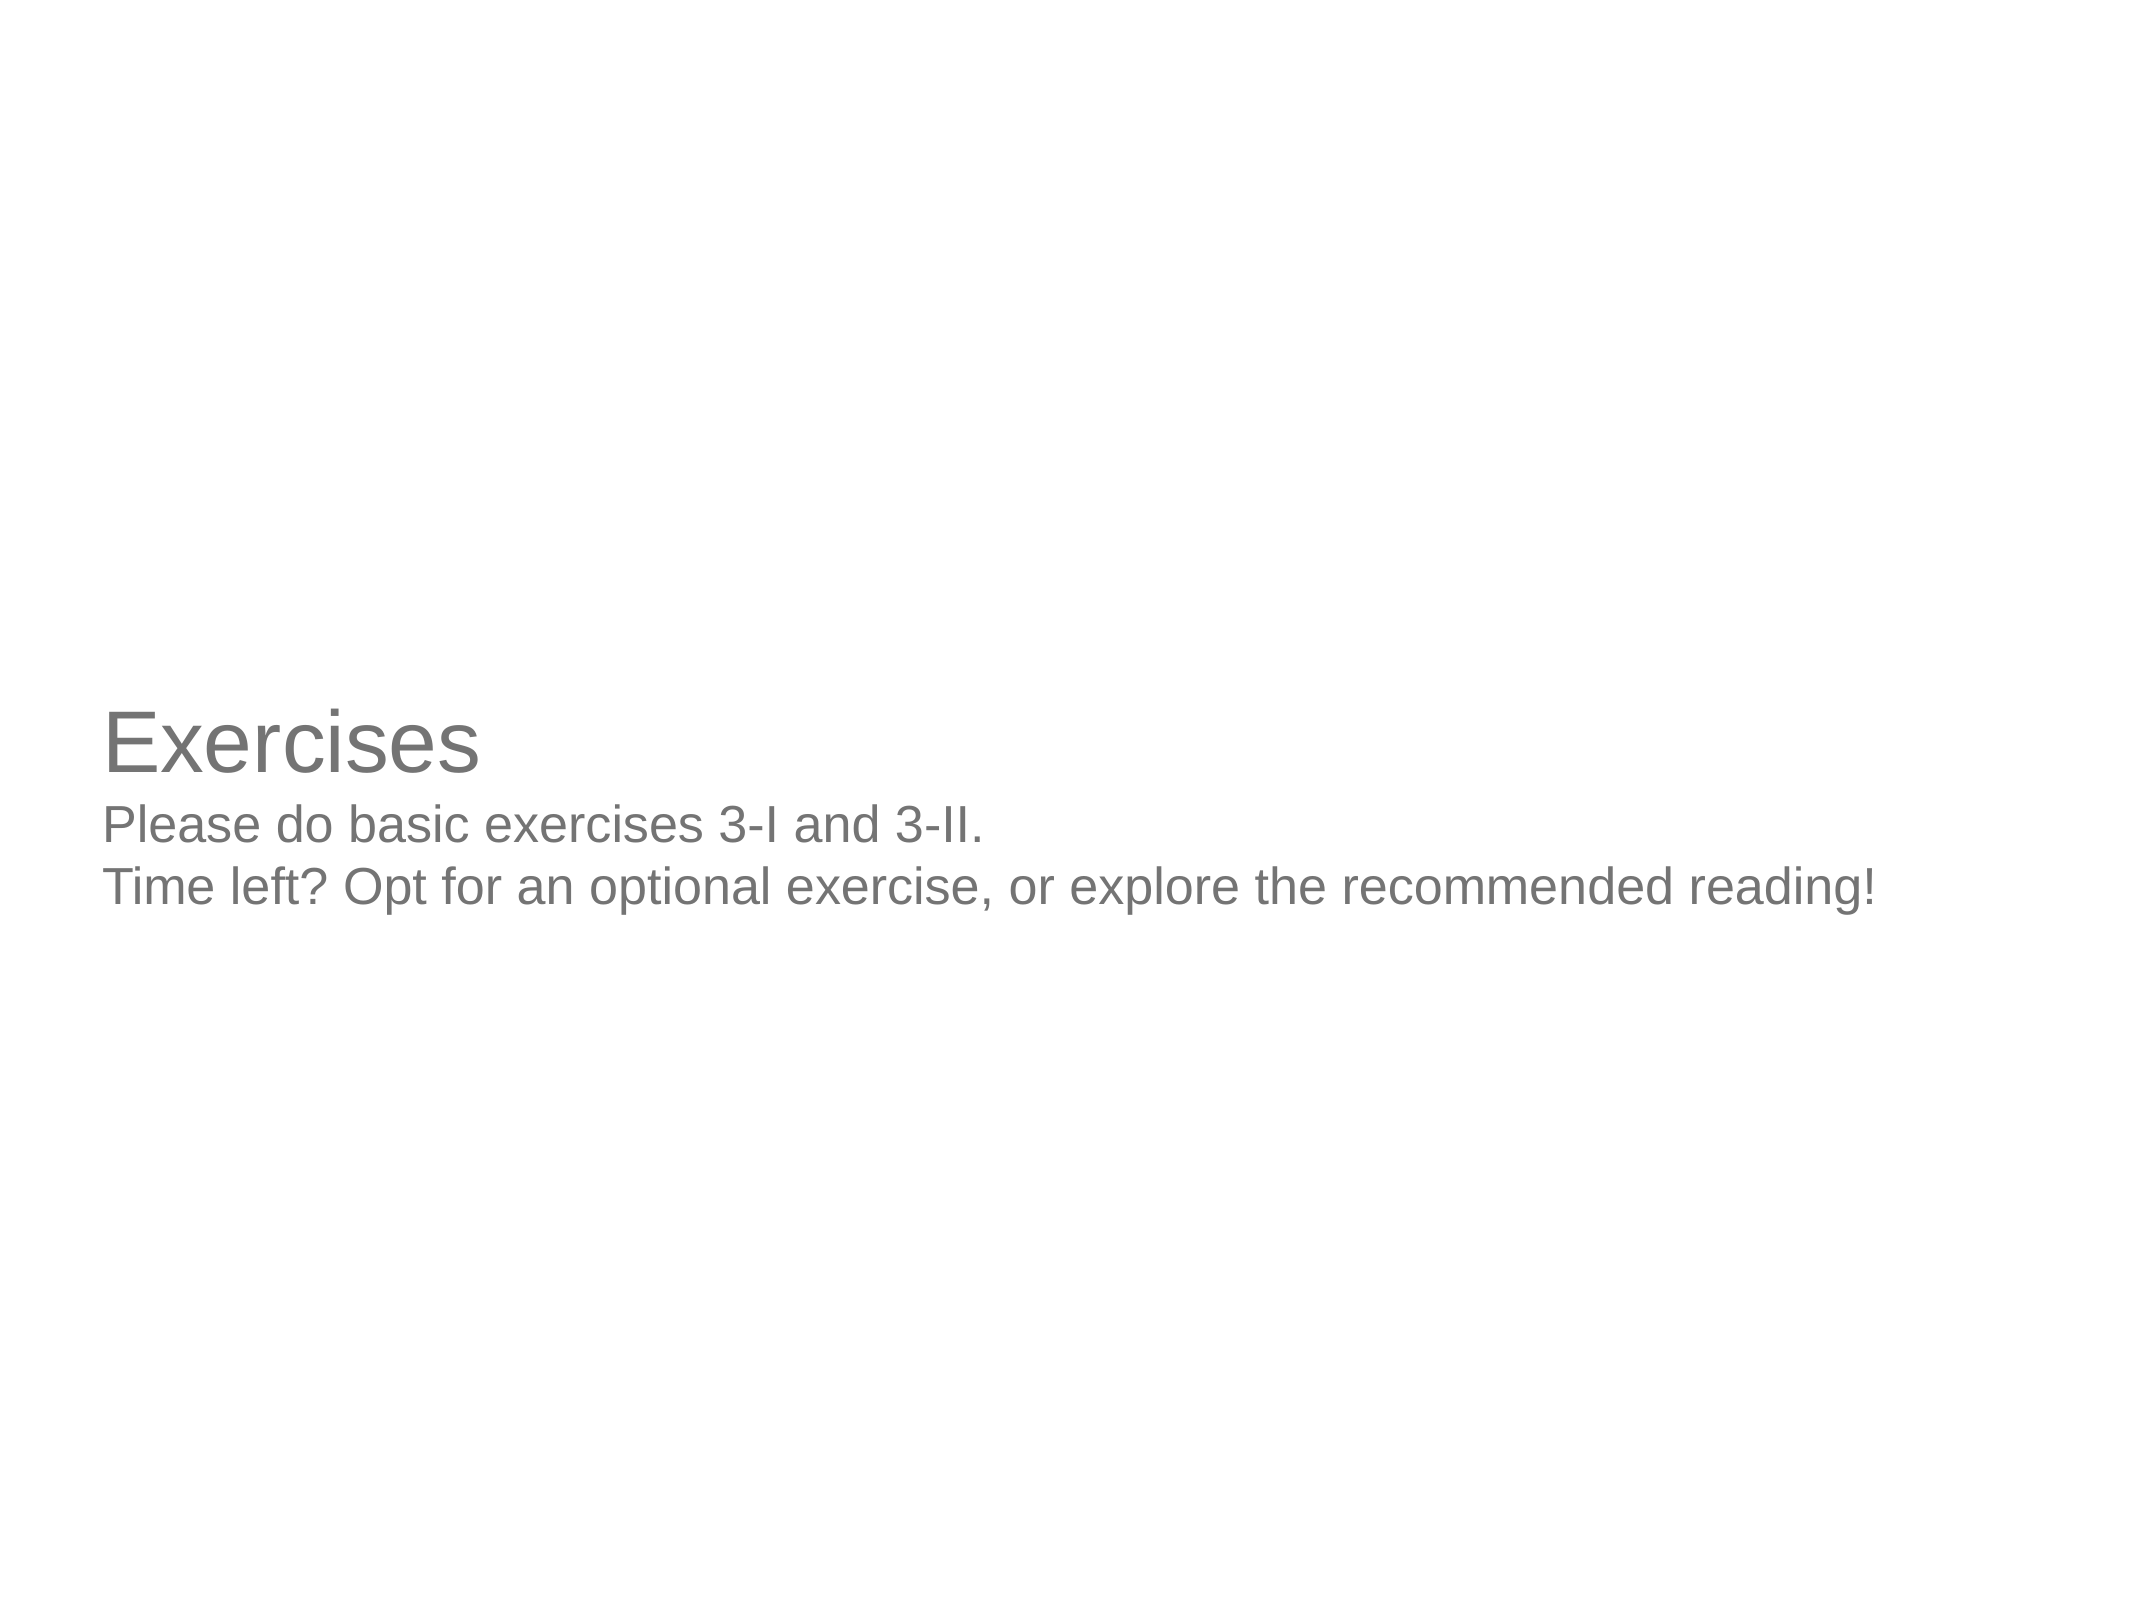

# Exercises
Please do basic exercises 3-I and 3-II.
Time left? Opt for an optional exercise, or explore the recommended reading!